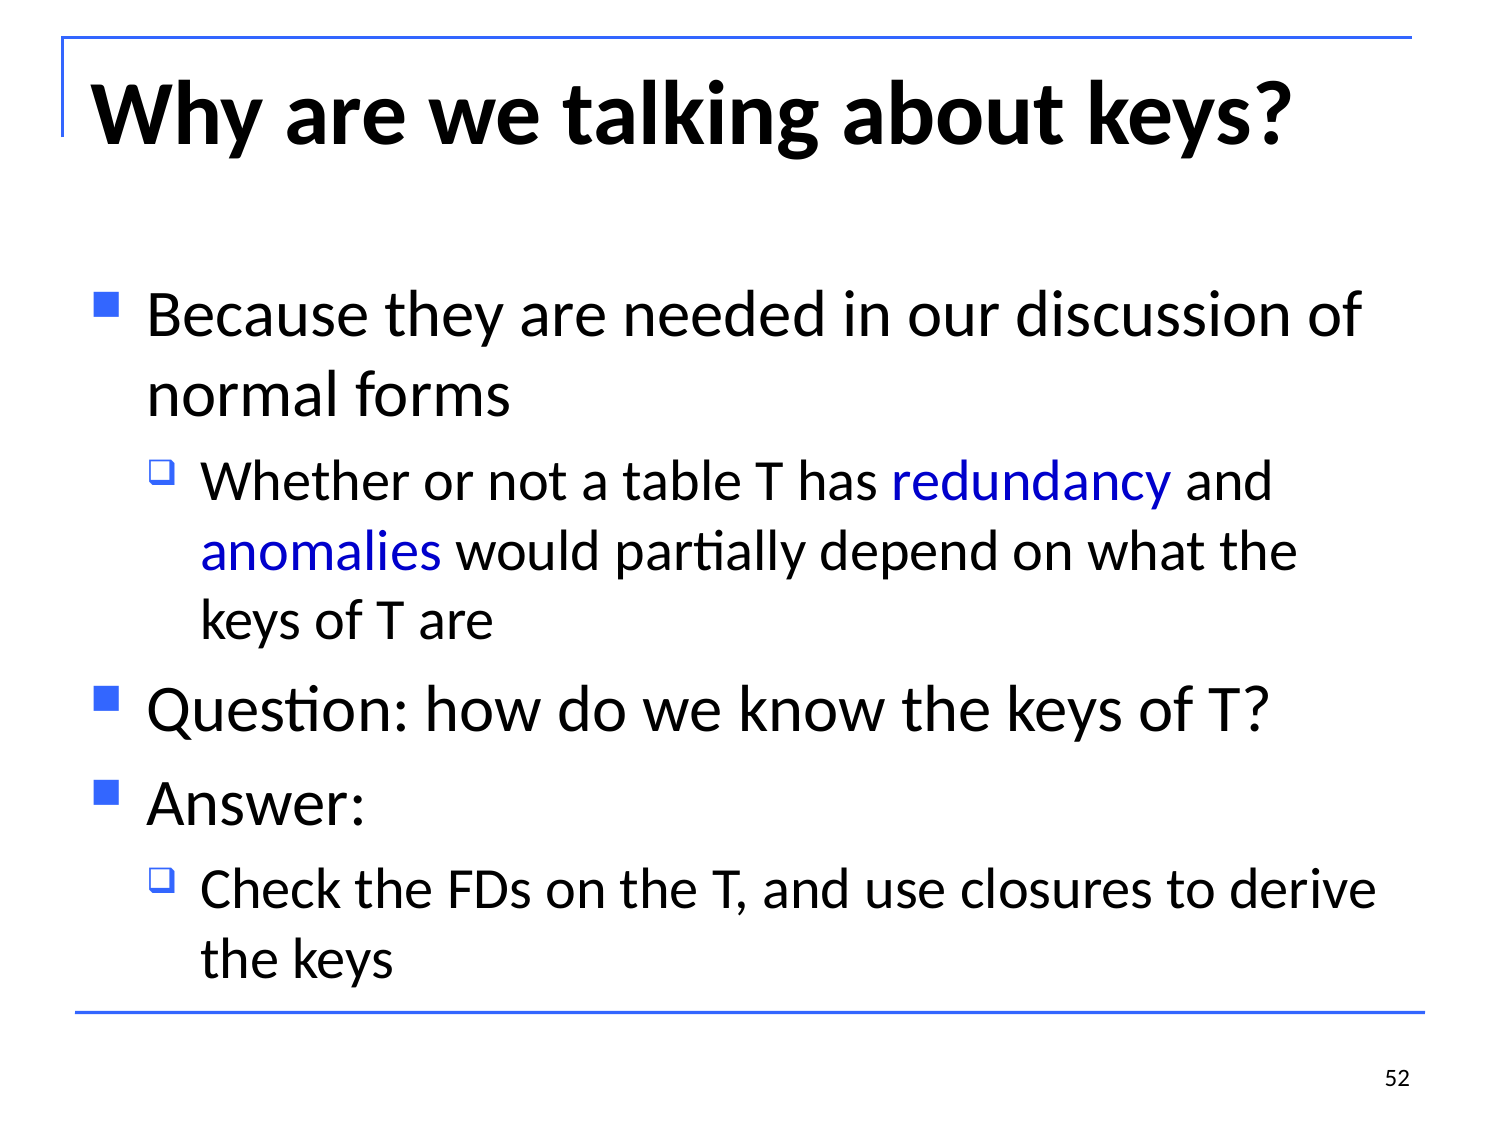

# Why are we talking about keys?
Because they are needed in our discussion of normal forms
Whether or not a table T has redundancy and anomalies would partially depend on what the keys of T are
Question: how do we know the keys of T?
Answer:
Check the FDs on the T, and use closures to derive the keys
52